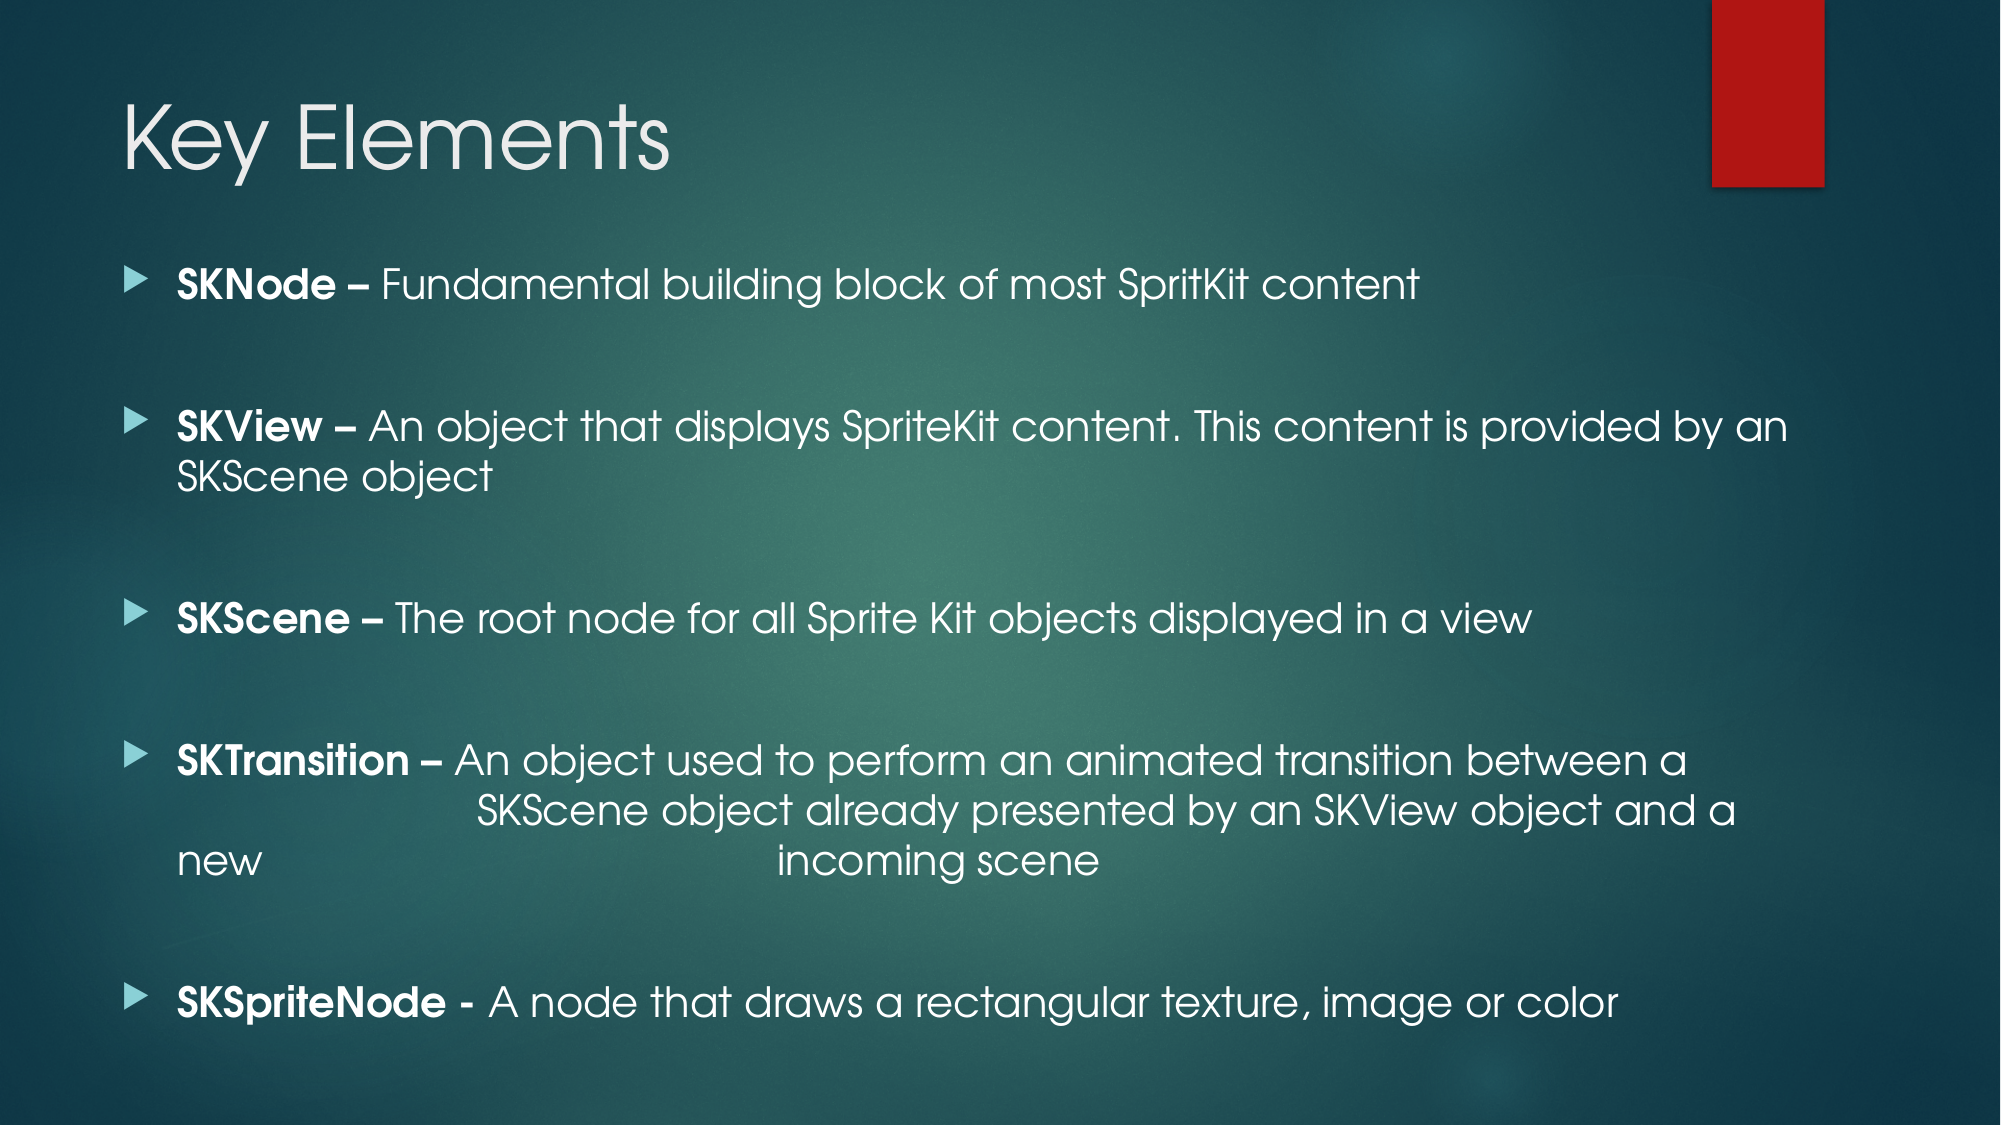

# Key Elements
SKNode – Fundamental building block of most SpritKit content

SKView – An object that displays SpriteKit content. This content is provided by an SKScene object

SKScene – The root node for all Sprite Kit objects displayed in a view

SKTransition – An object used to perform an animated transition between a 		SKScene object already presented by an SKView object and a new 				incoming scene

SKSpriteNode - A node that draws a rectangular texture, image or color